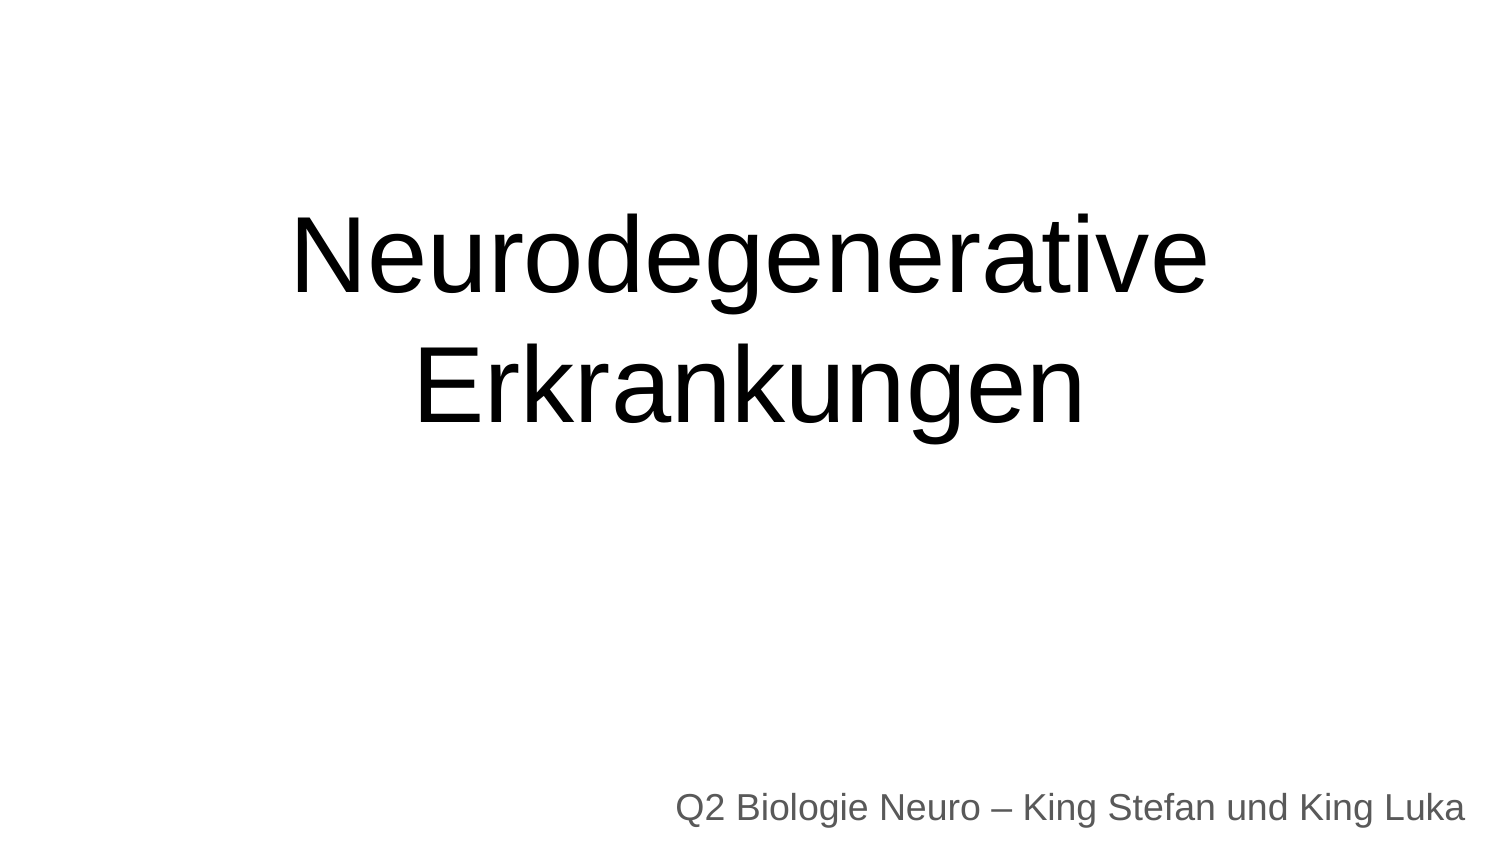

# Neurodegenerative Erkrankungen
Q2 Biologie Neuro – King Stefan und King Luka